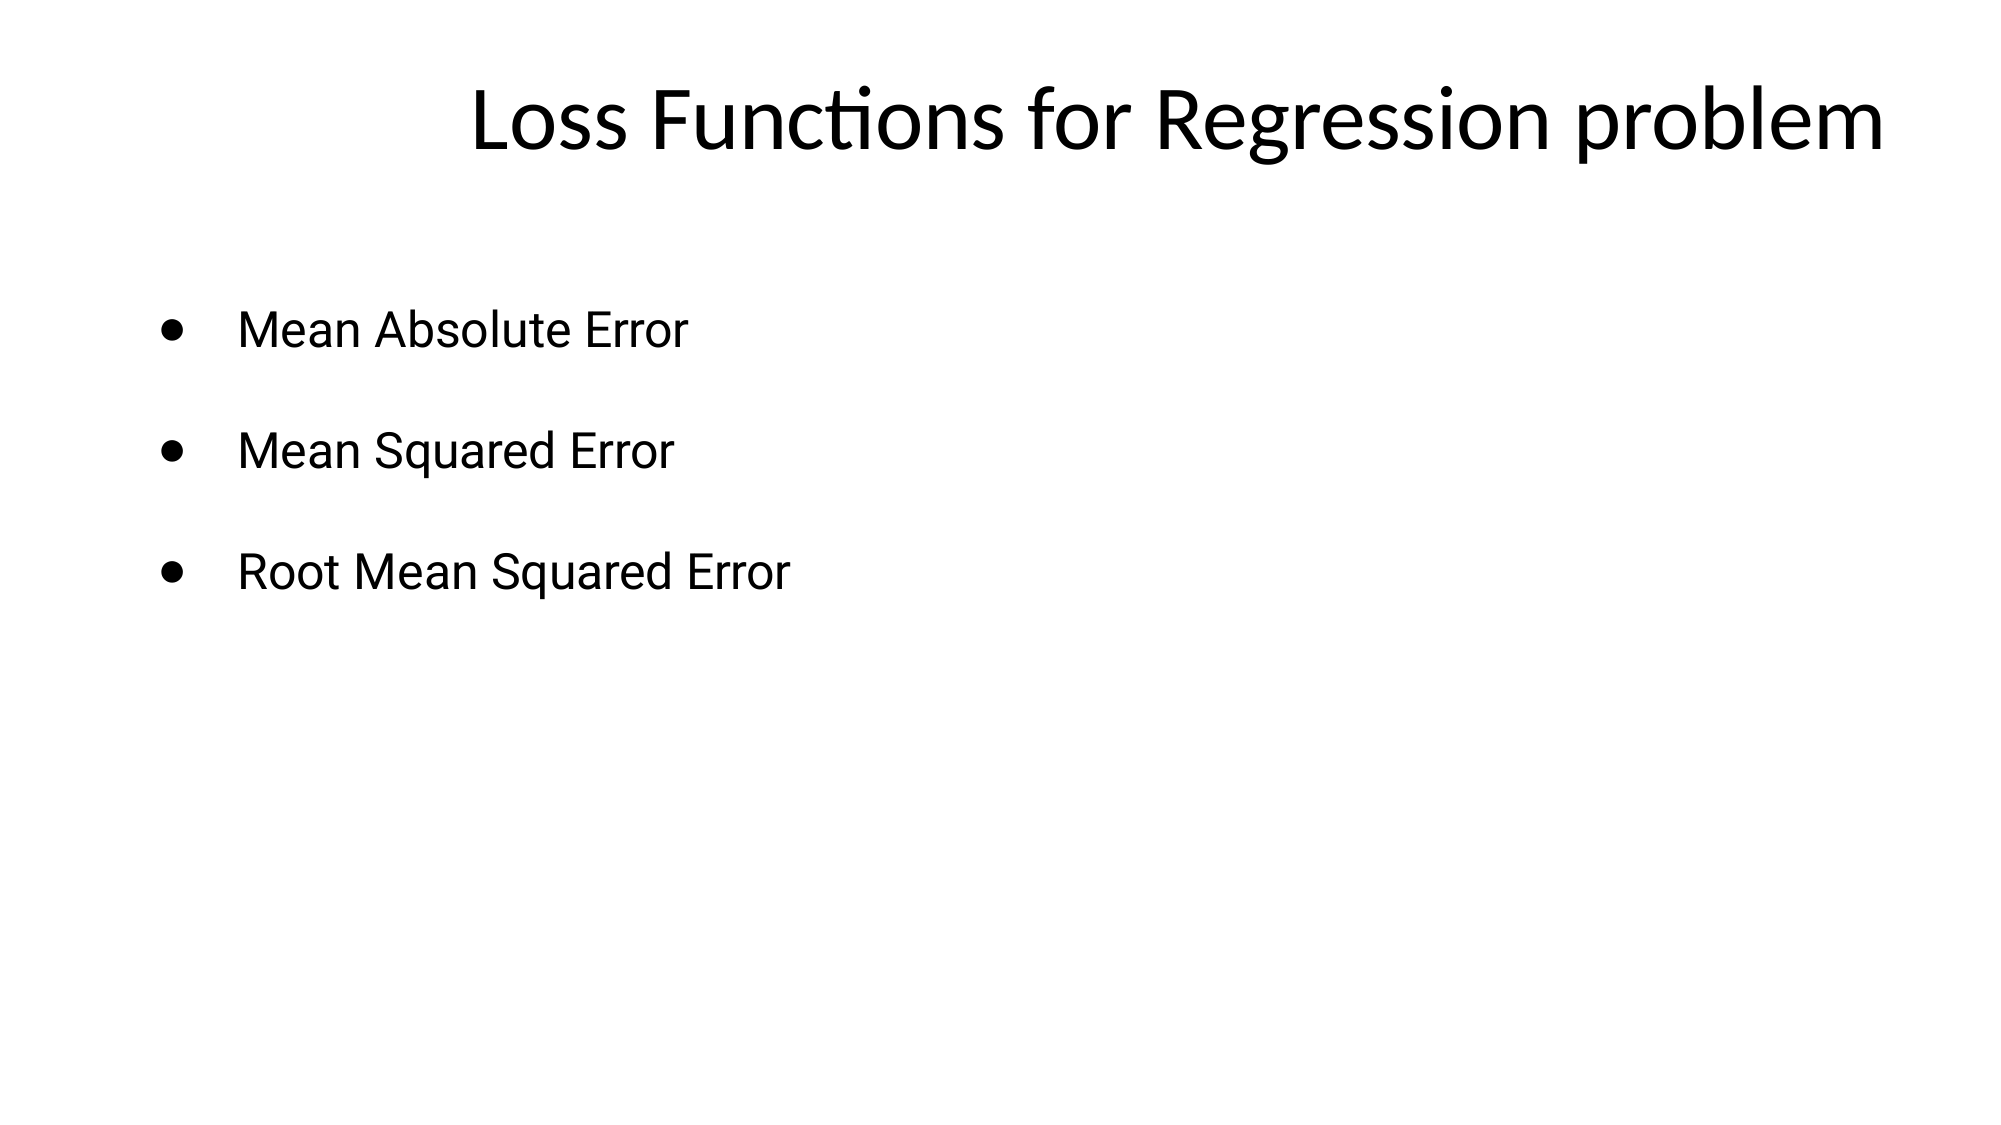

# Loss Functions for Regression problem
Mean Absolute Error

Mean Squared Error

Root Mean Squared Error